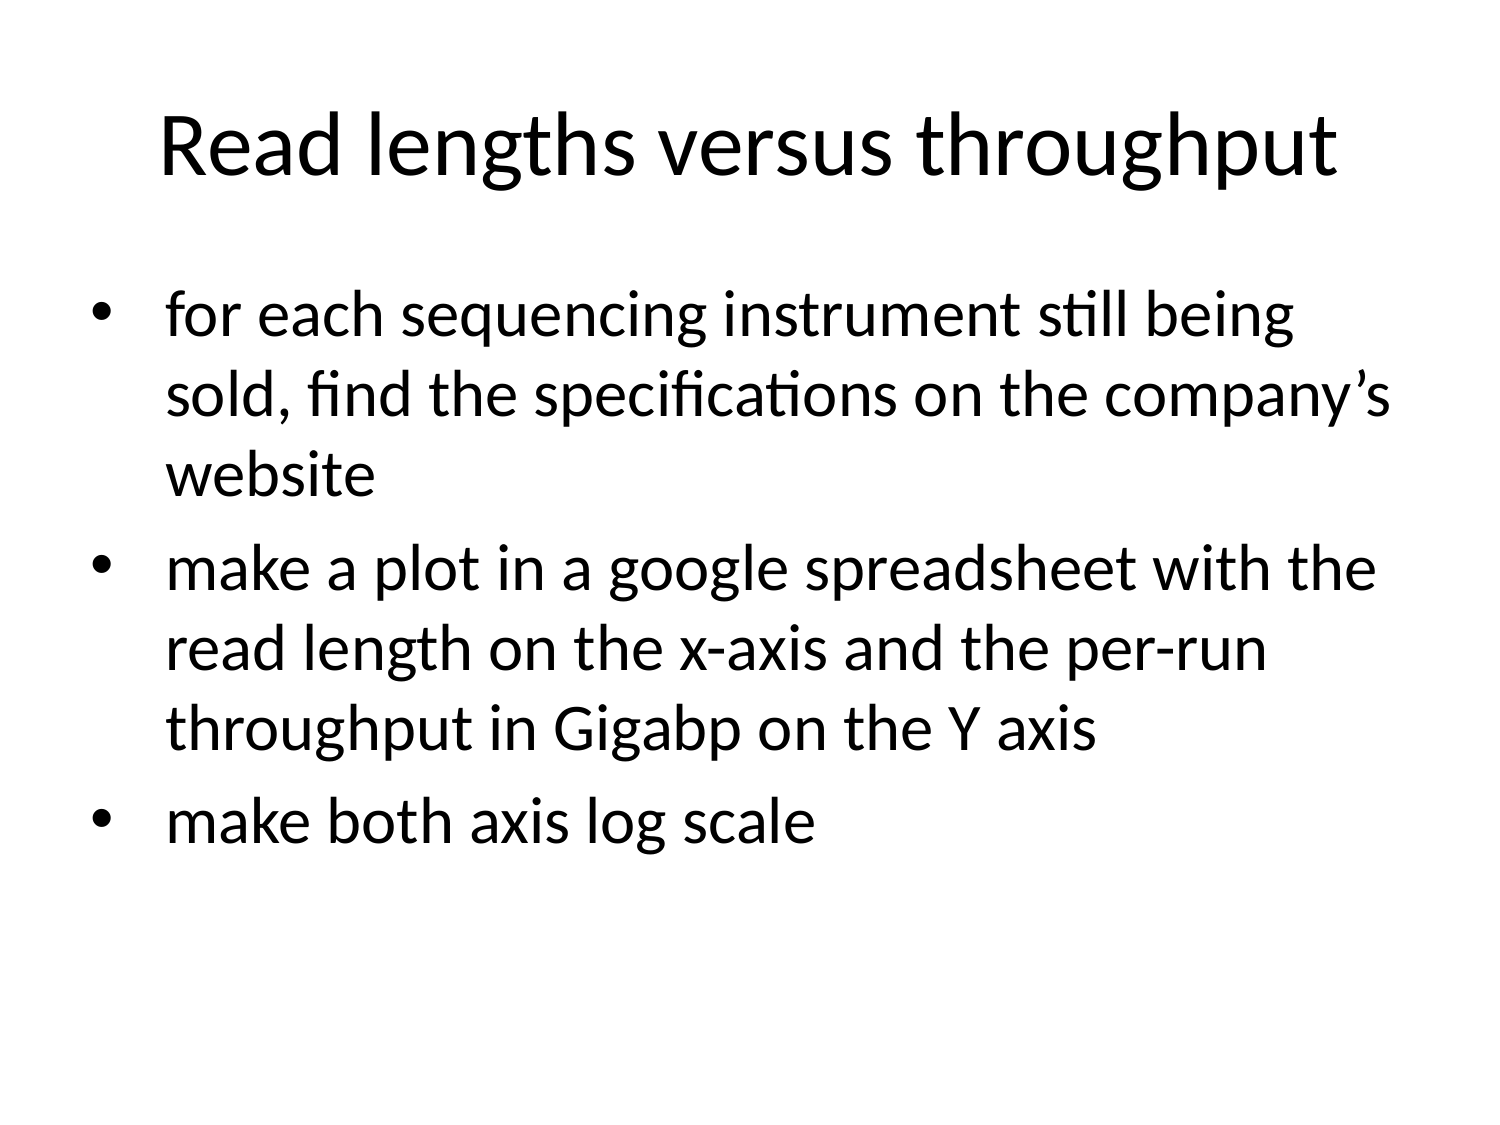

# Read lengths versus throughput
for each sequencing instrument still being sold, find the specifications on the company’s website
make a plot in a google spreadsheet with the read length on the x-axis and the per-run throughput in Gigabp on the Y axis
make both axis log scale